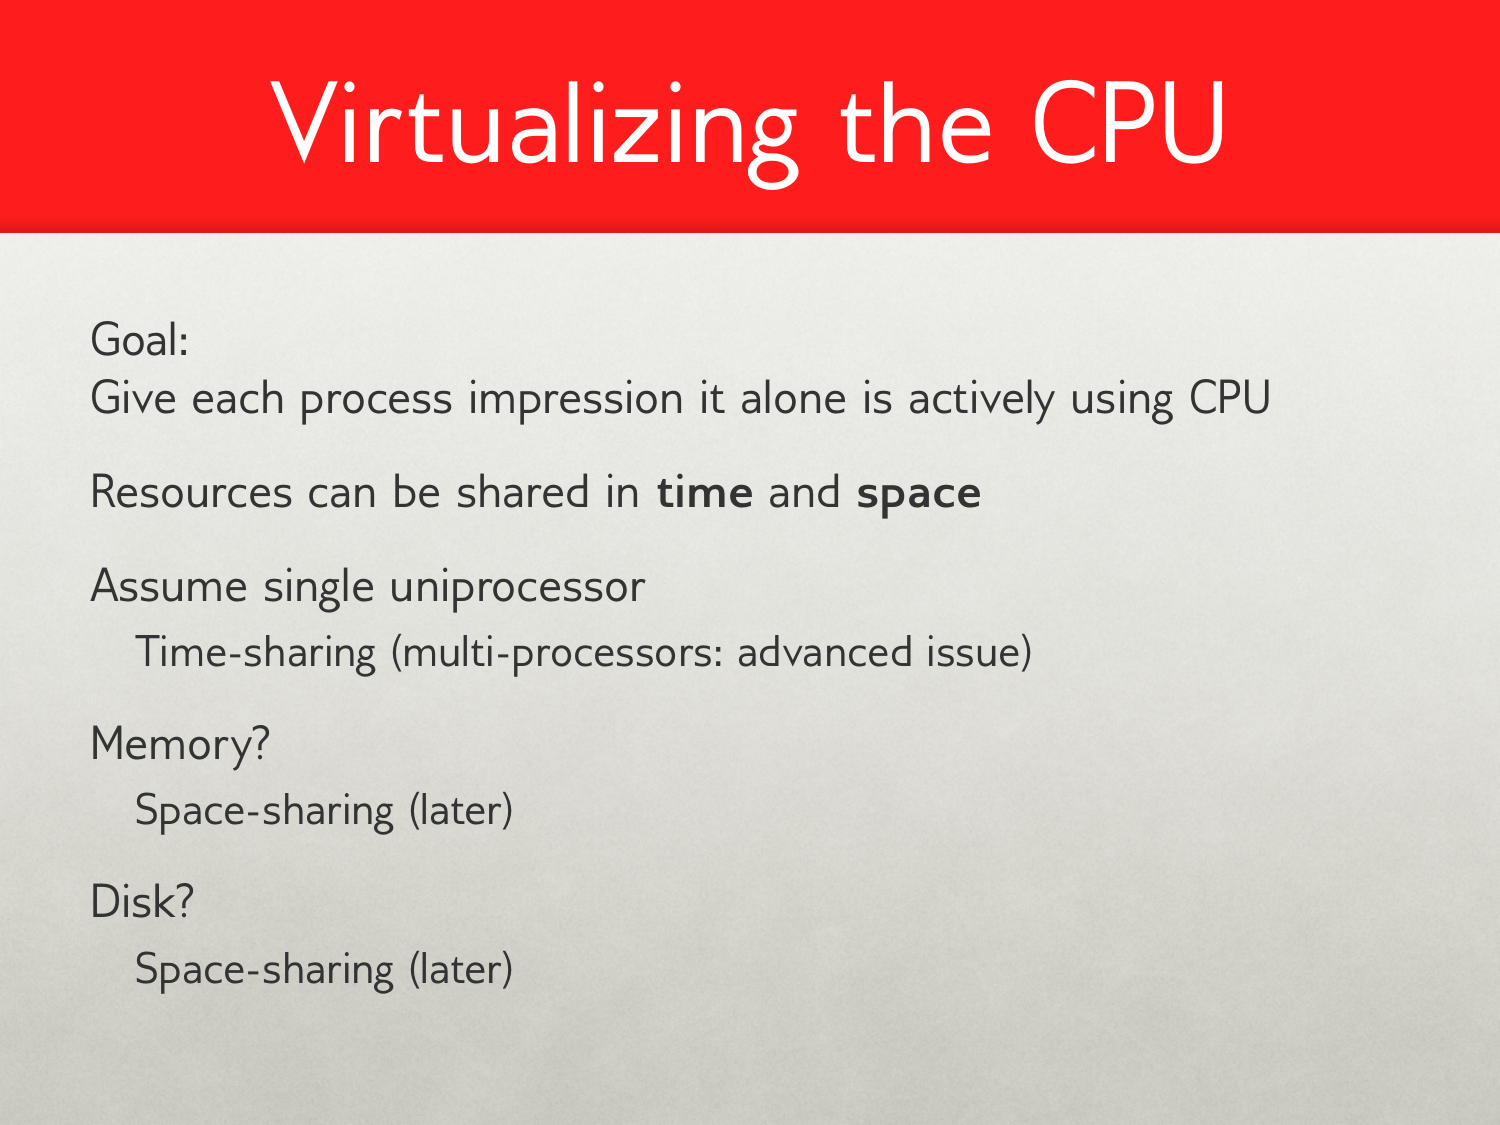

# Virtualizing the CPU
Goal:
Give each process impression it alone is actively using CPU
Resources can be shared in time and space
Assume single uniprocessor
Time-sharing (multi-processors: advanced issue)
Memory?
Space-sharing (later)
Disk?
Space-sharing (later)